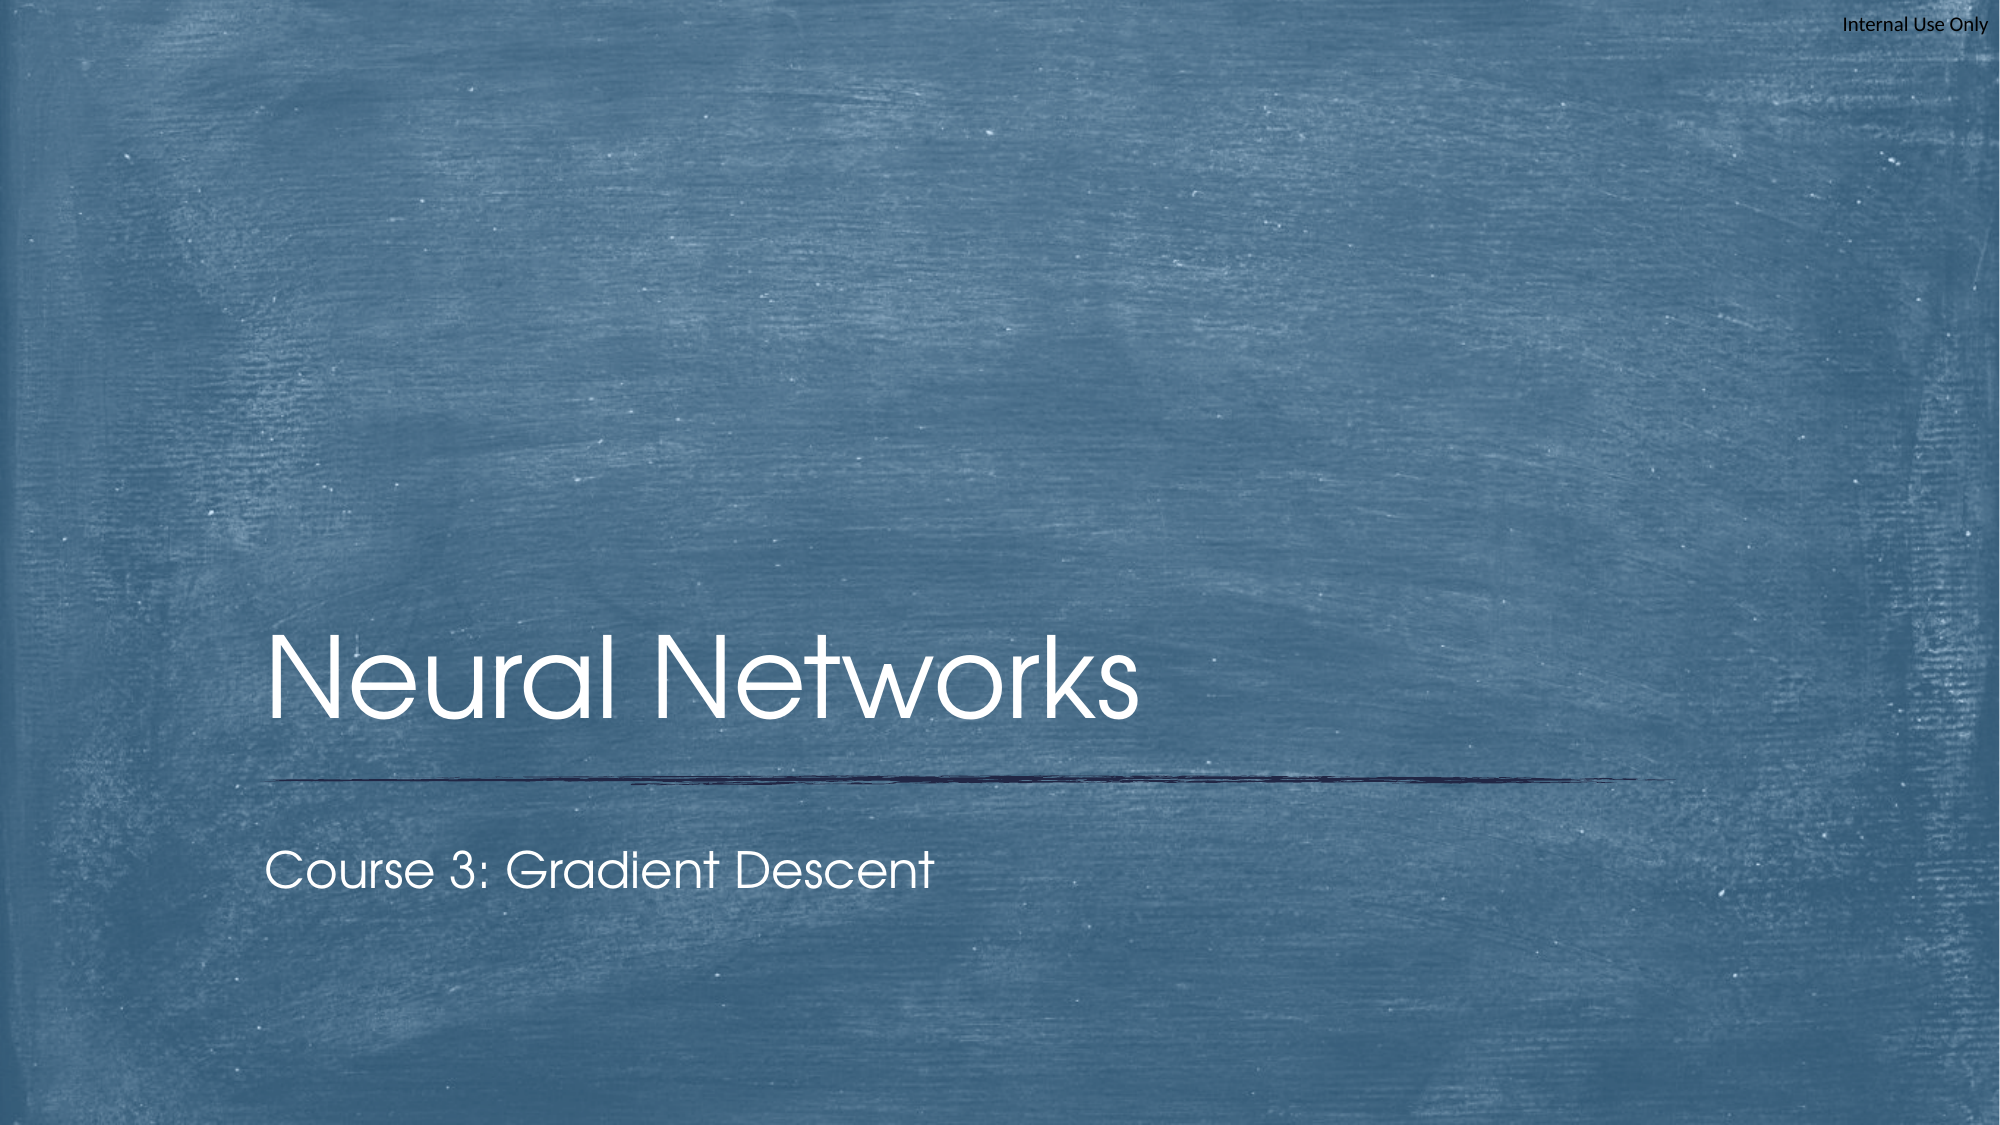

# Neural Networks
Course 3: Gradient Descent